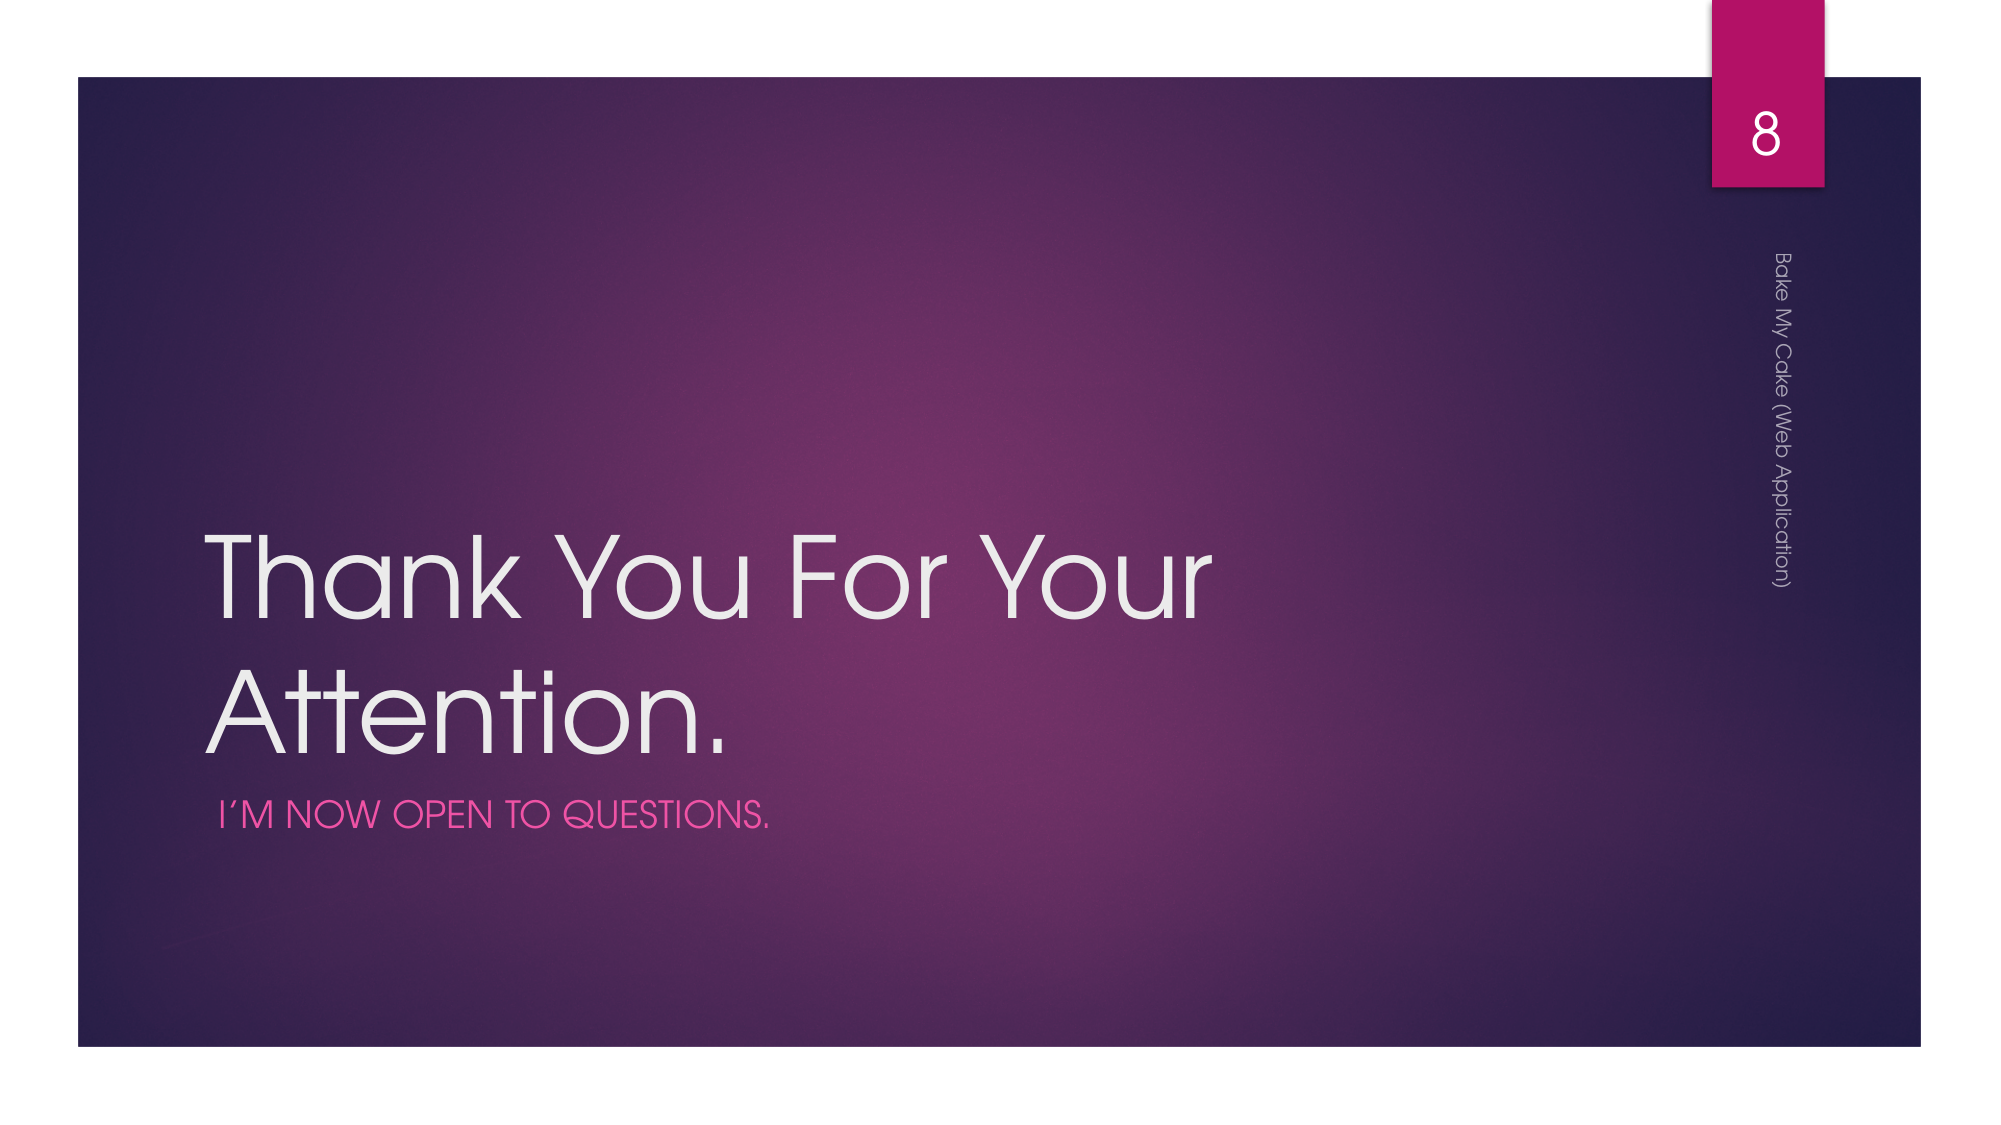

8
# Thank You For Your Attention.
Bake My Cake (Web Application)
I’m now open to questions.